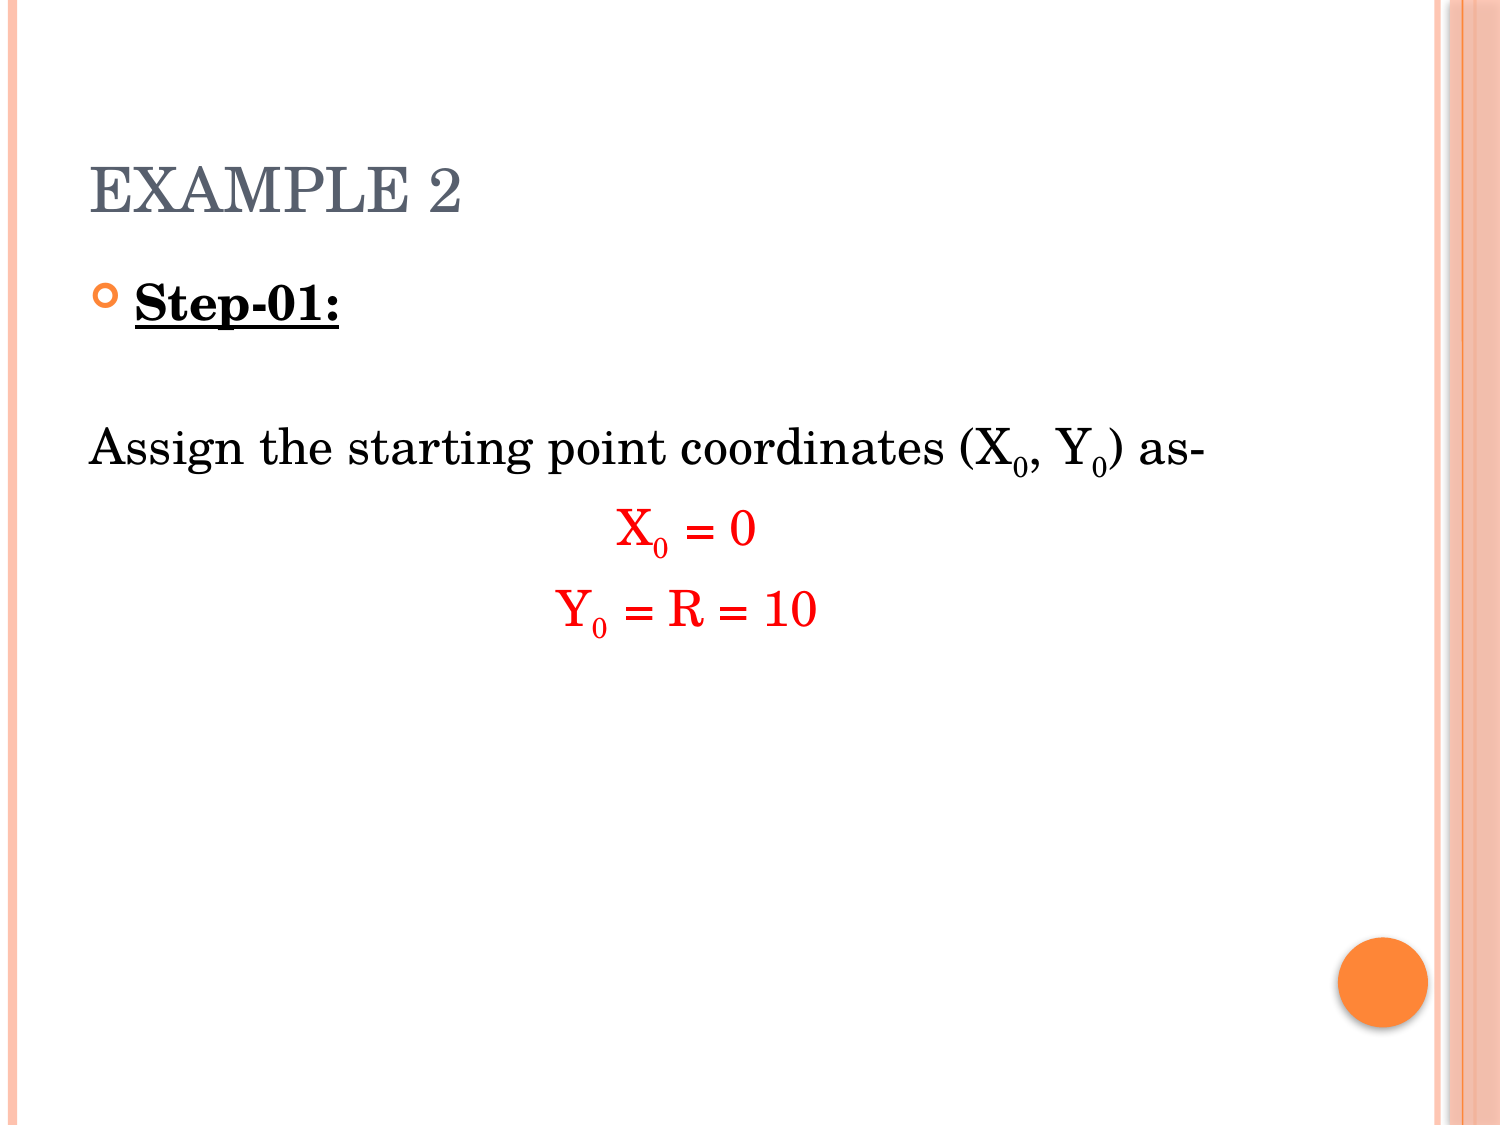

# Example 2
Step-01:

Assign the starting point coordinates (X0, Y0) as-
X0 = 0
Y0 = R = 10